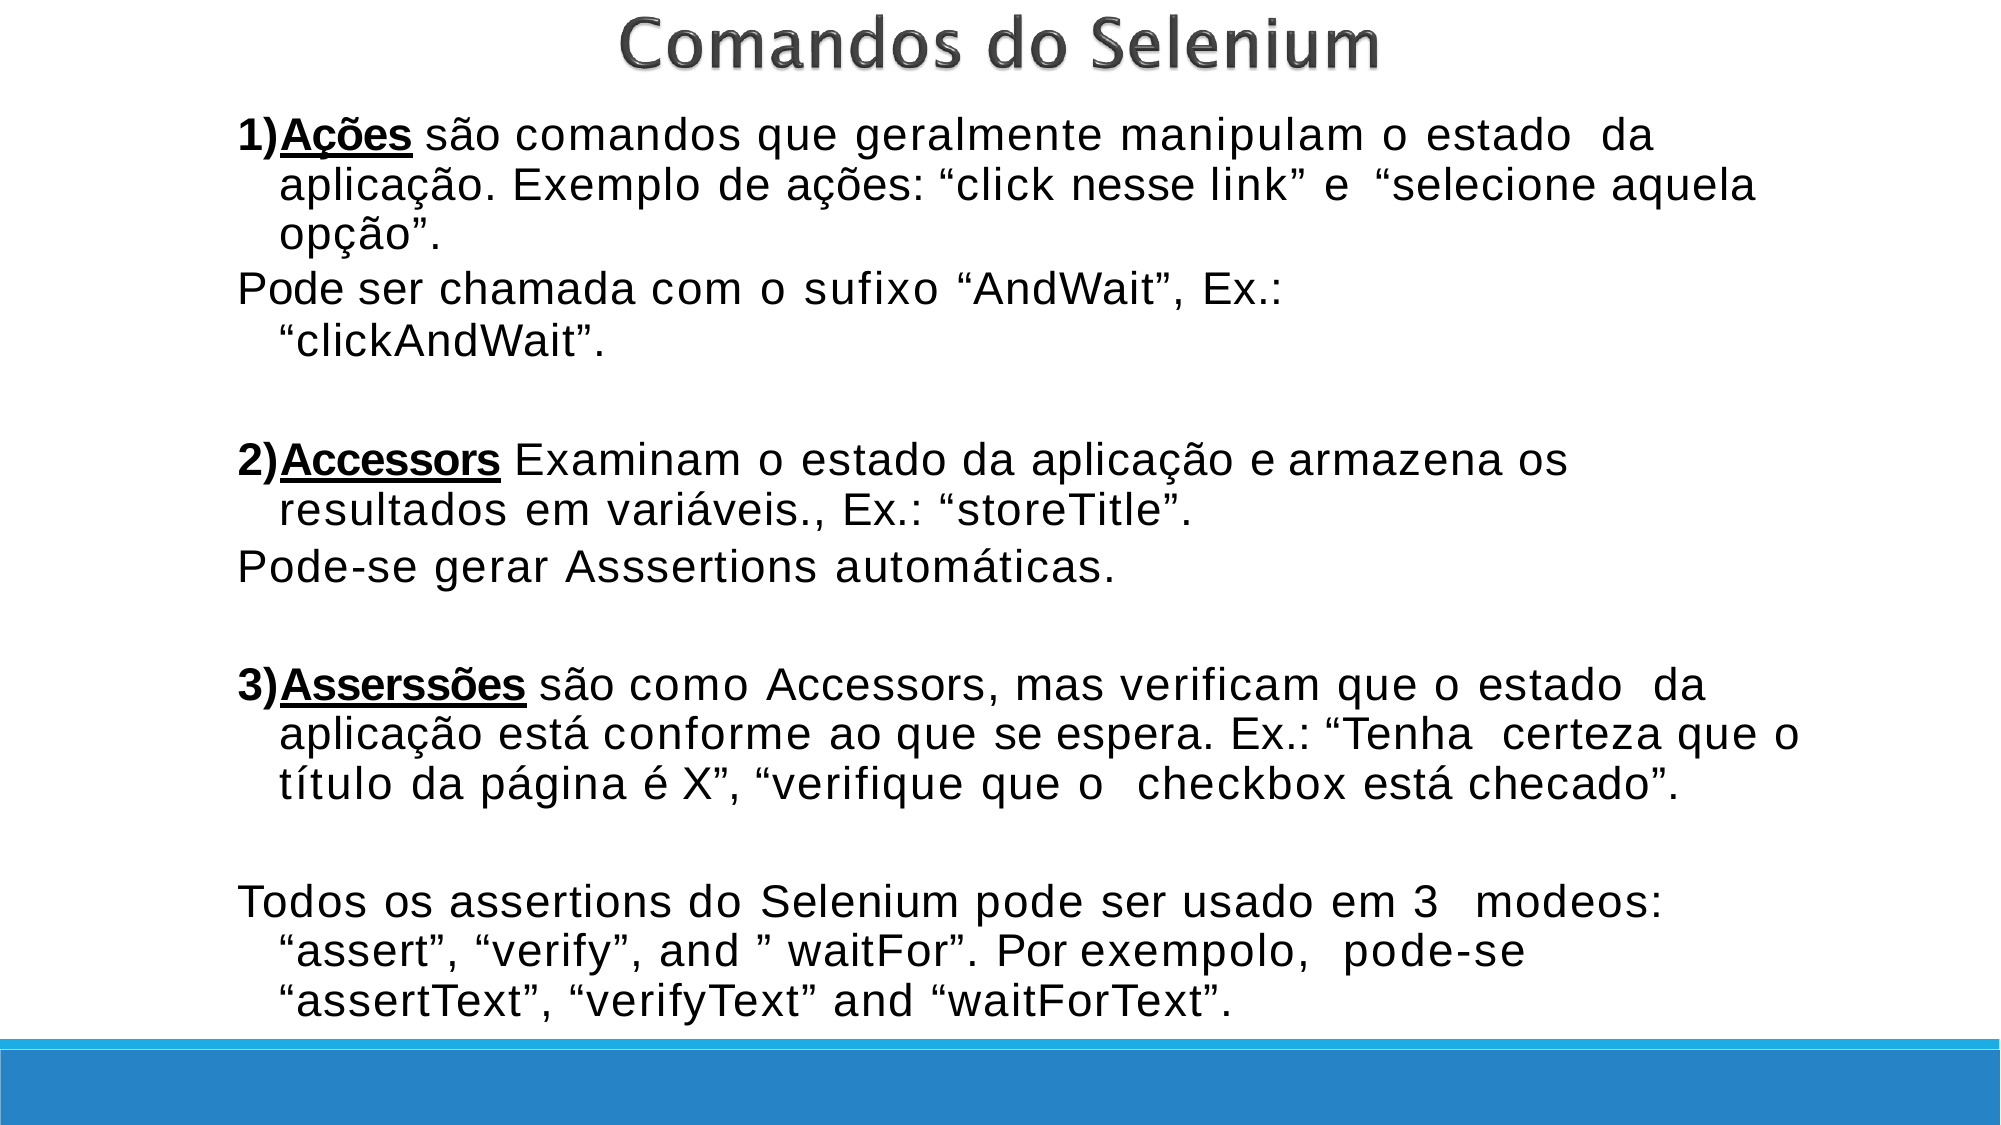

Ações são comandos que geralmente manipulam o estado  da aplicação. Exemplo de ações: “click nesse link” e  “selecione aquela opção”.
Pode ser chamada com o sufixo “AndWait”, Ex.:
“clickAndWait”.

Accessors Examinam o estado da aplicação e armazena os  resultados em variáveis., Ex.: “storeTitle”.
Pode-se gerar Asssertions automáticas.

Asserssões são como Accessors, mas verificam que o estado  da aplicação está conforme ao que se espera. Ex.: “Tenha  certeza que o título da página é X”, “verifique que o  checkbox está checado”.

Todos os assertions do Selenium pode ser usado em 3  modeos: “assert”, “verify”, and ” waitFor”. Por exempolo,  pode-se “assertText”, “verifyText” and “waitForText”.